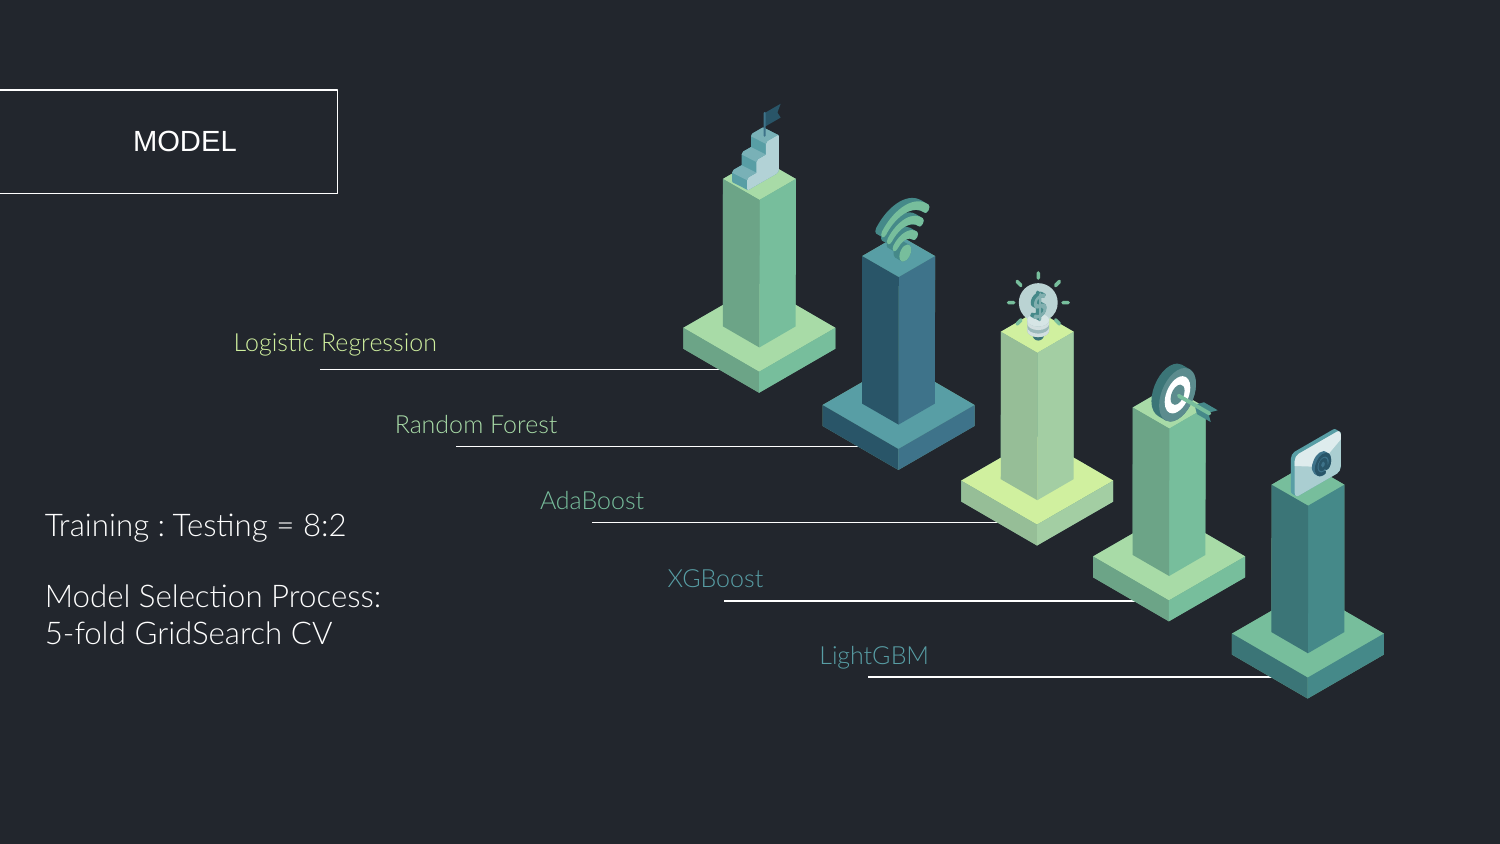

# MODEL

Logistic Regression

Random Forest

Training : Testing = 8:2
Model Selection Process:
5-fold GridSearch CV
 AdaBoost

 XGBoost

 LightGBM